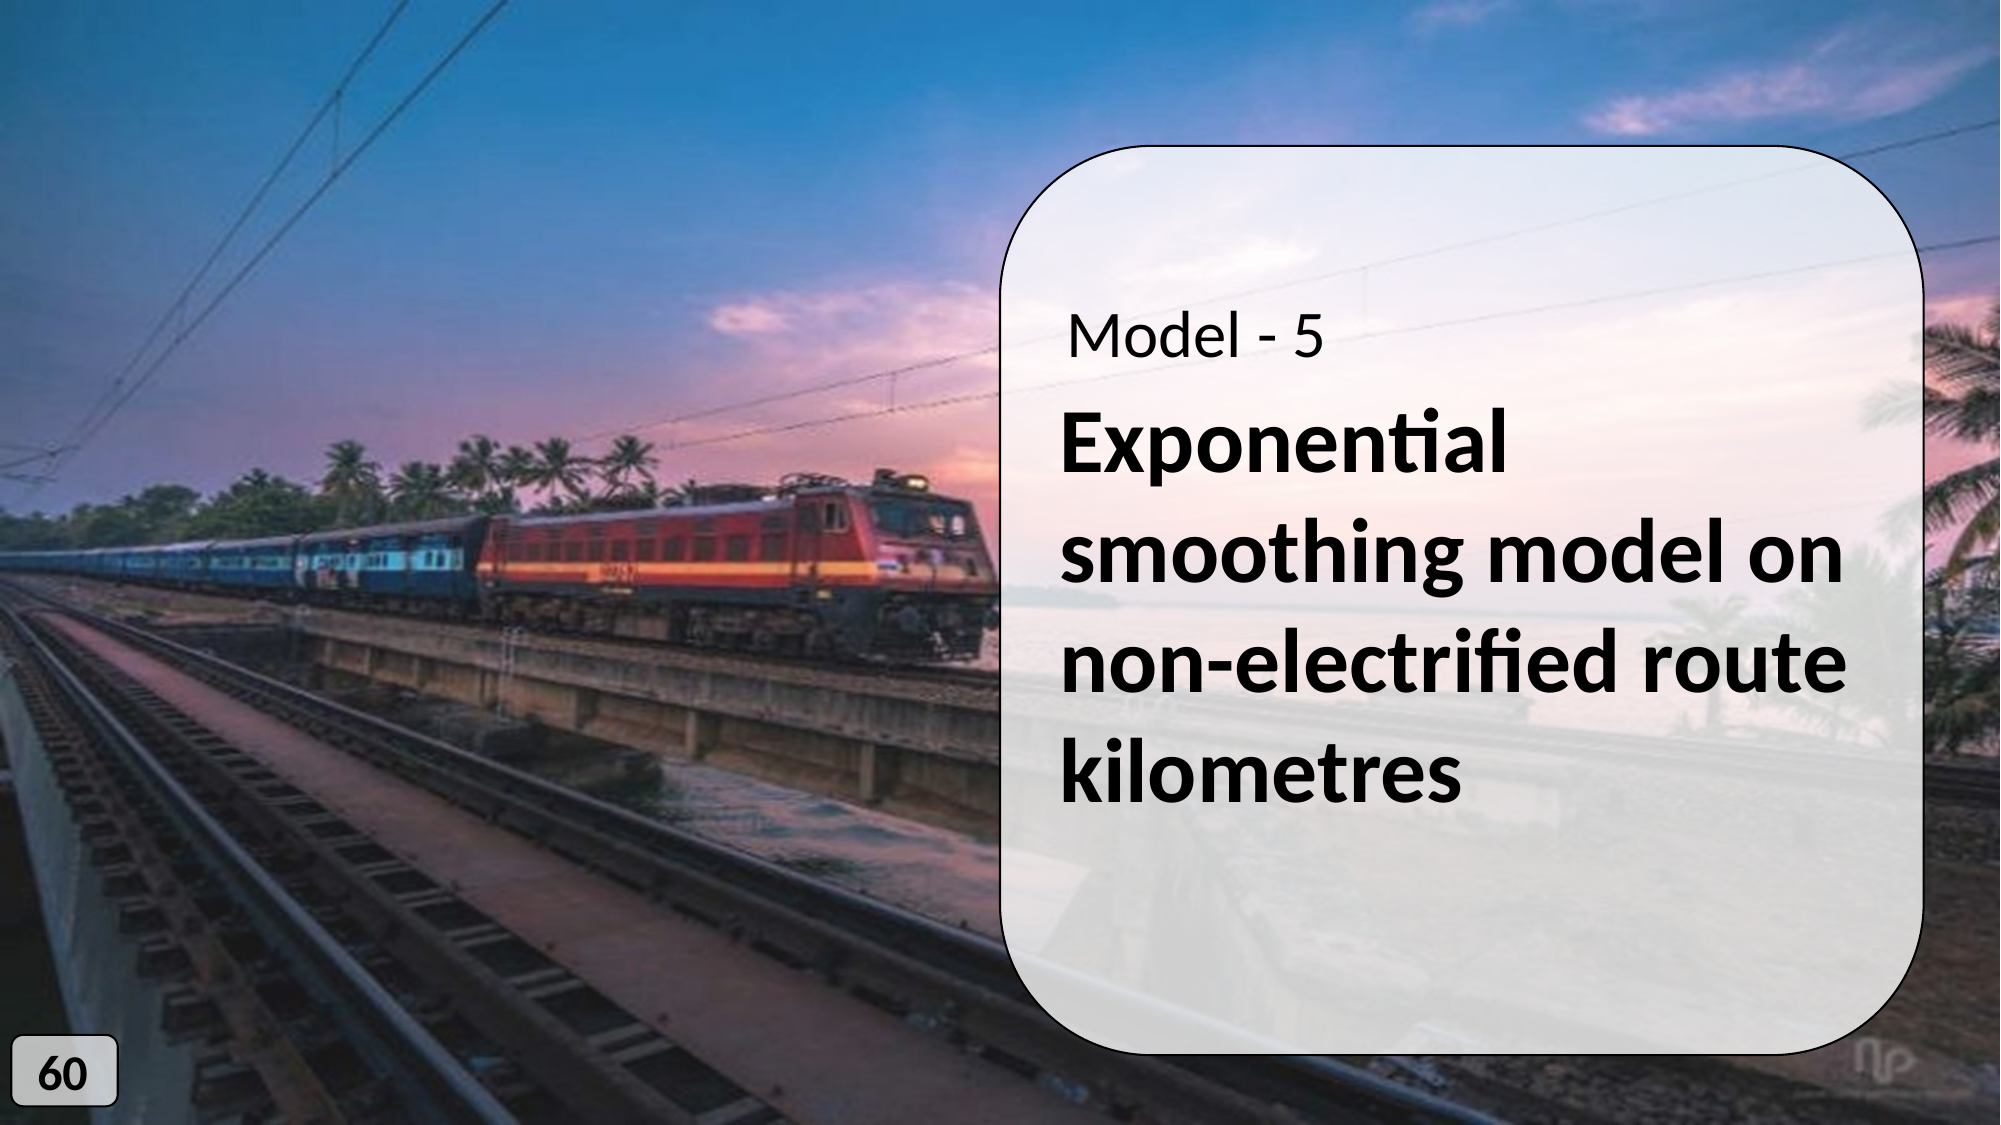

Exponential smoothing model on non-electrified route kilometres
Model - 5
60